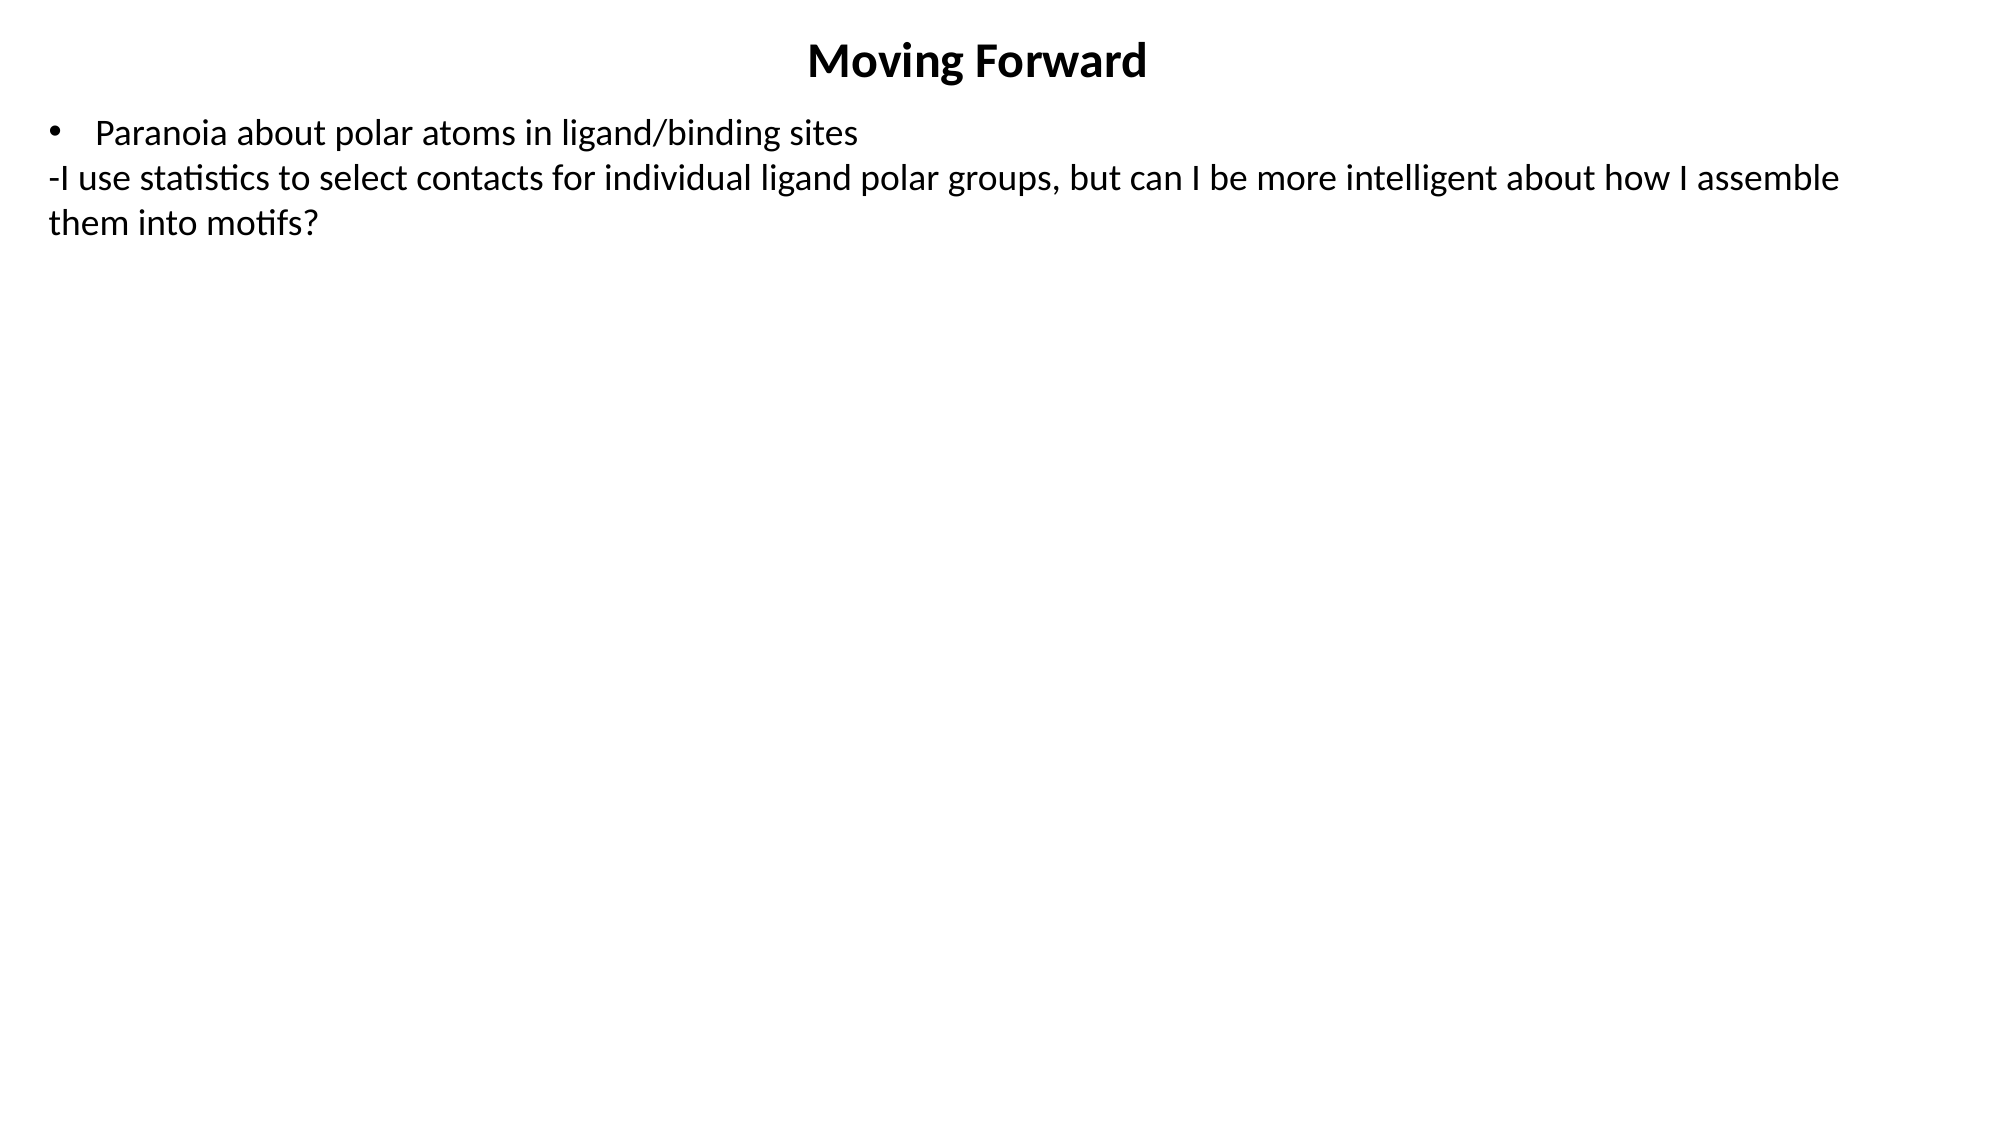

Moving Forward
Paranoia about polar atoms in ligand/binding sites
-I use statistics to select contacts for individual ligand polar groups, but can I be more intelligent about how I assemble them into motifs?